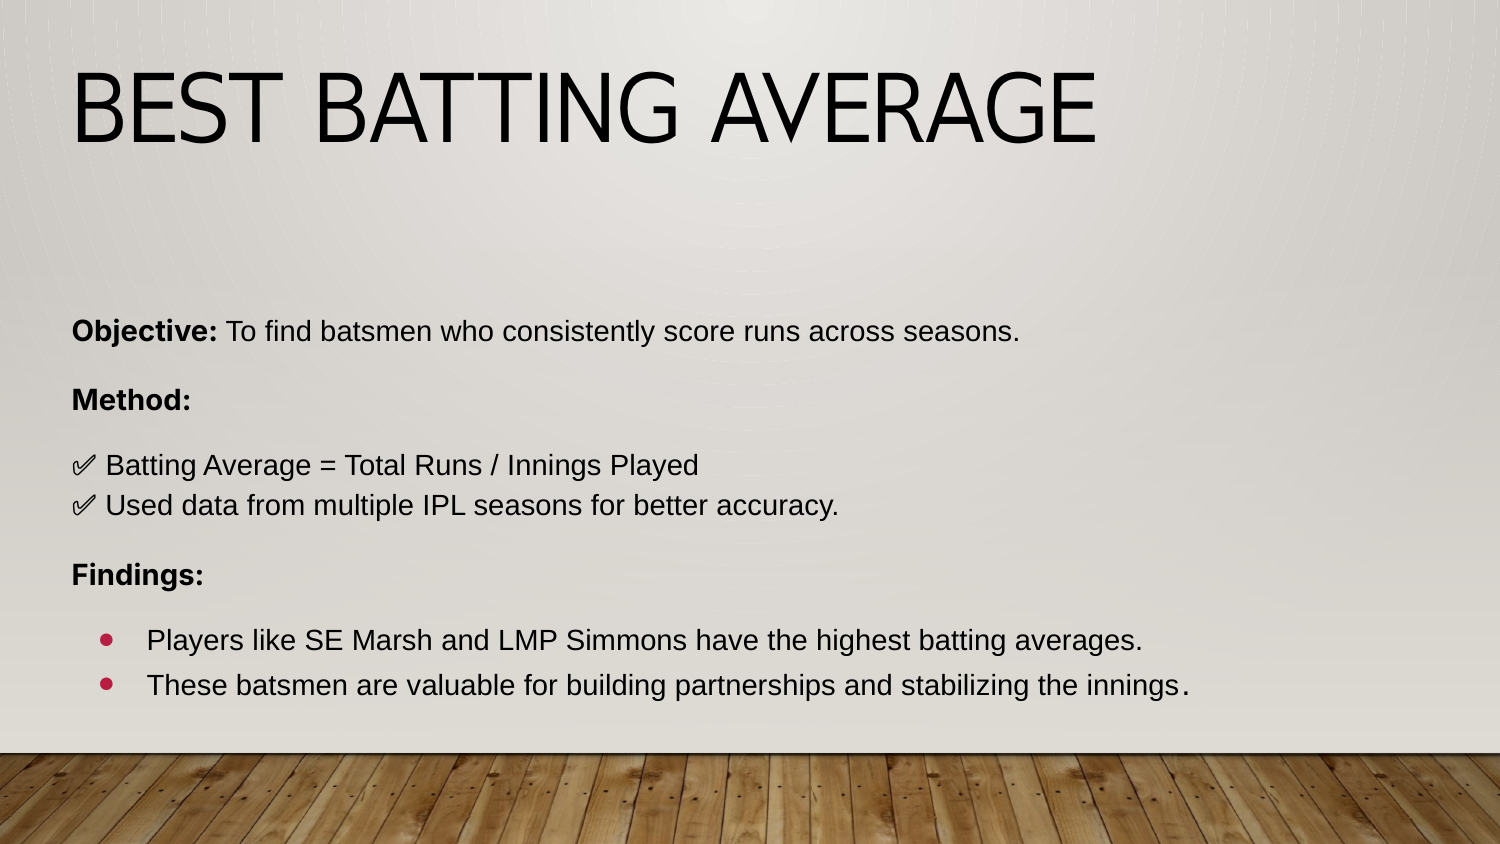

# Best Batting Average
Objective: To find batsmen who consistently score runs across seasons.
Method:
✅ Batting Average = Total Runs / Innings Played
✅ Used data from multiple IPL seasons for better accuracy.
Findings:
Players like SE Marsh and LMP Simmons have the highest batting averages.
These batsmen are valuable for building partnerships and stabilizing the innings.